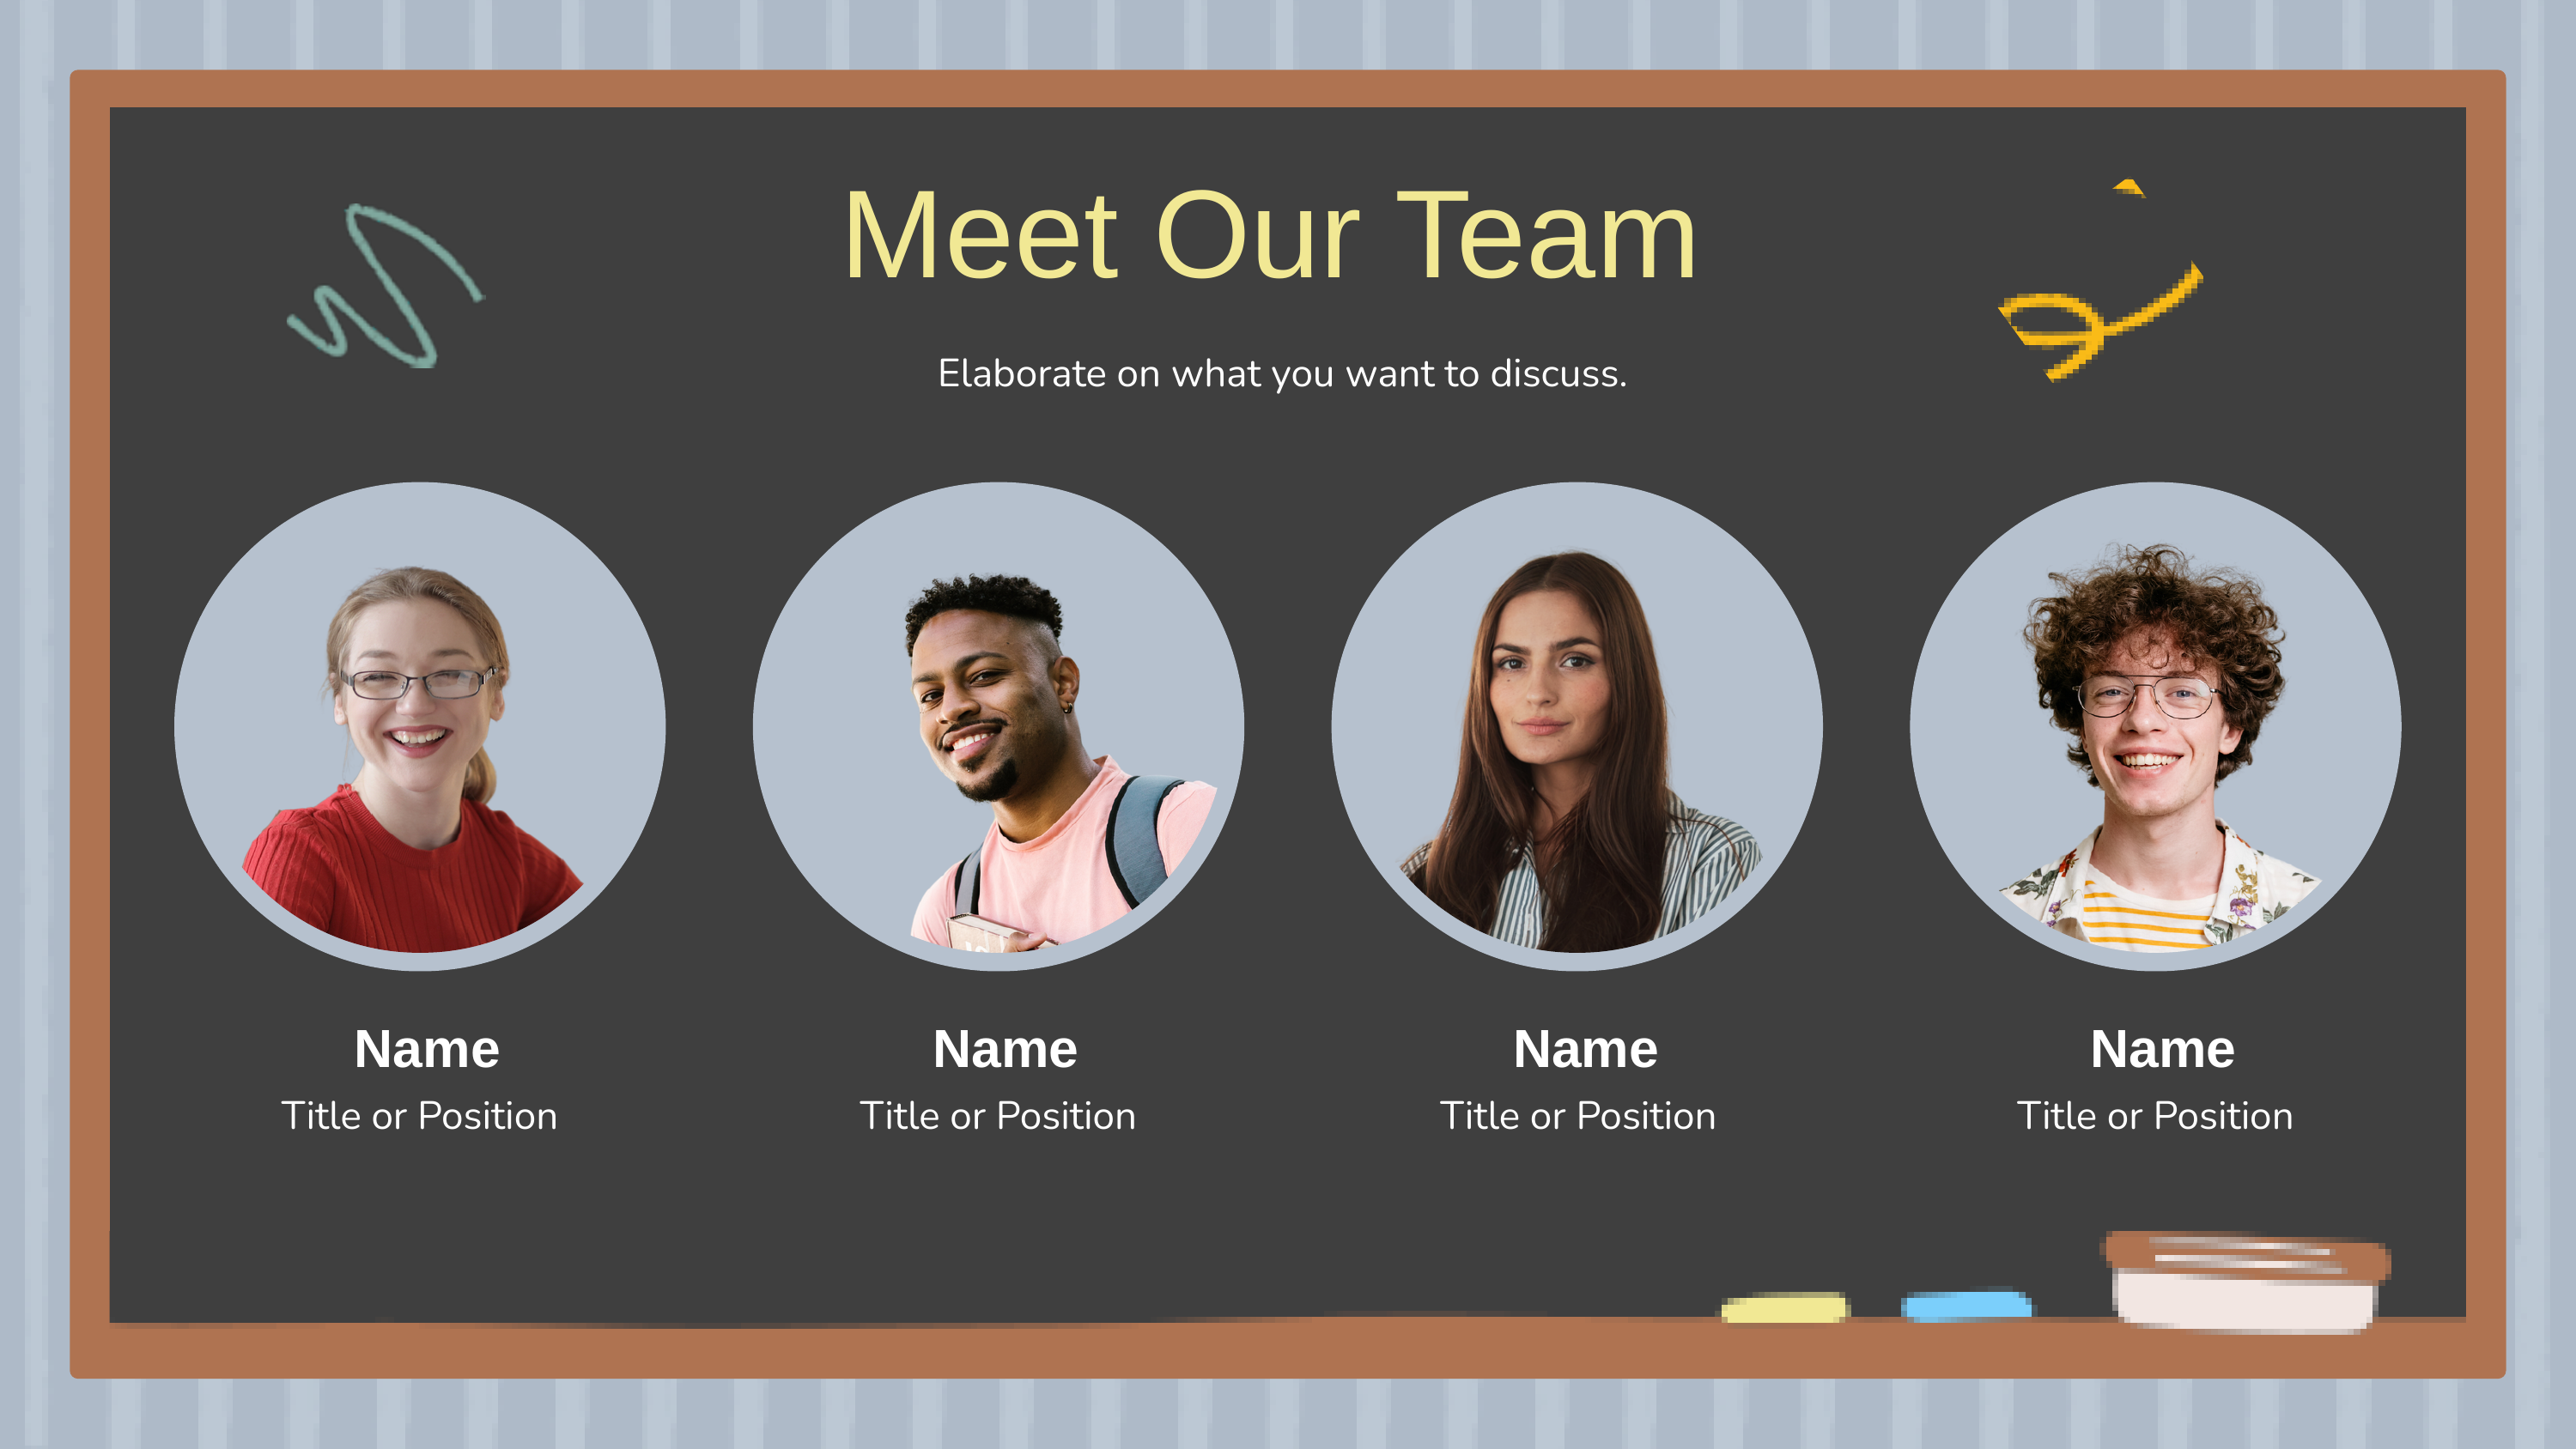

Meet Our Team

Elaborate on what you want to discuss.

 Name
 Name
 Name
 Name
Title or Position
Title or Position
Title or Position
Title or Position